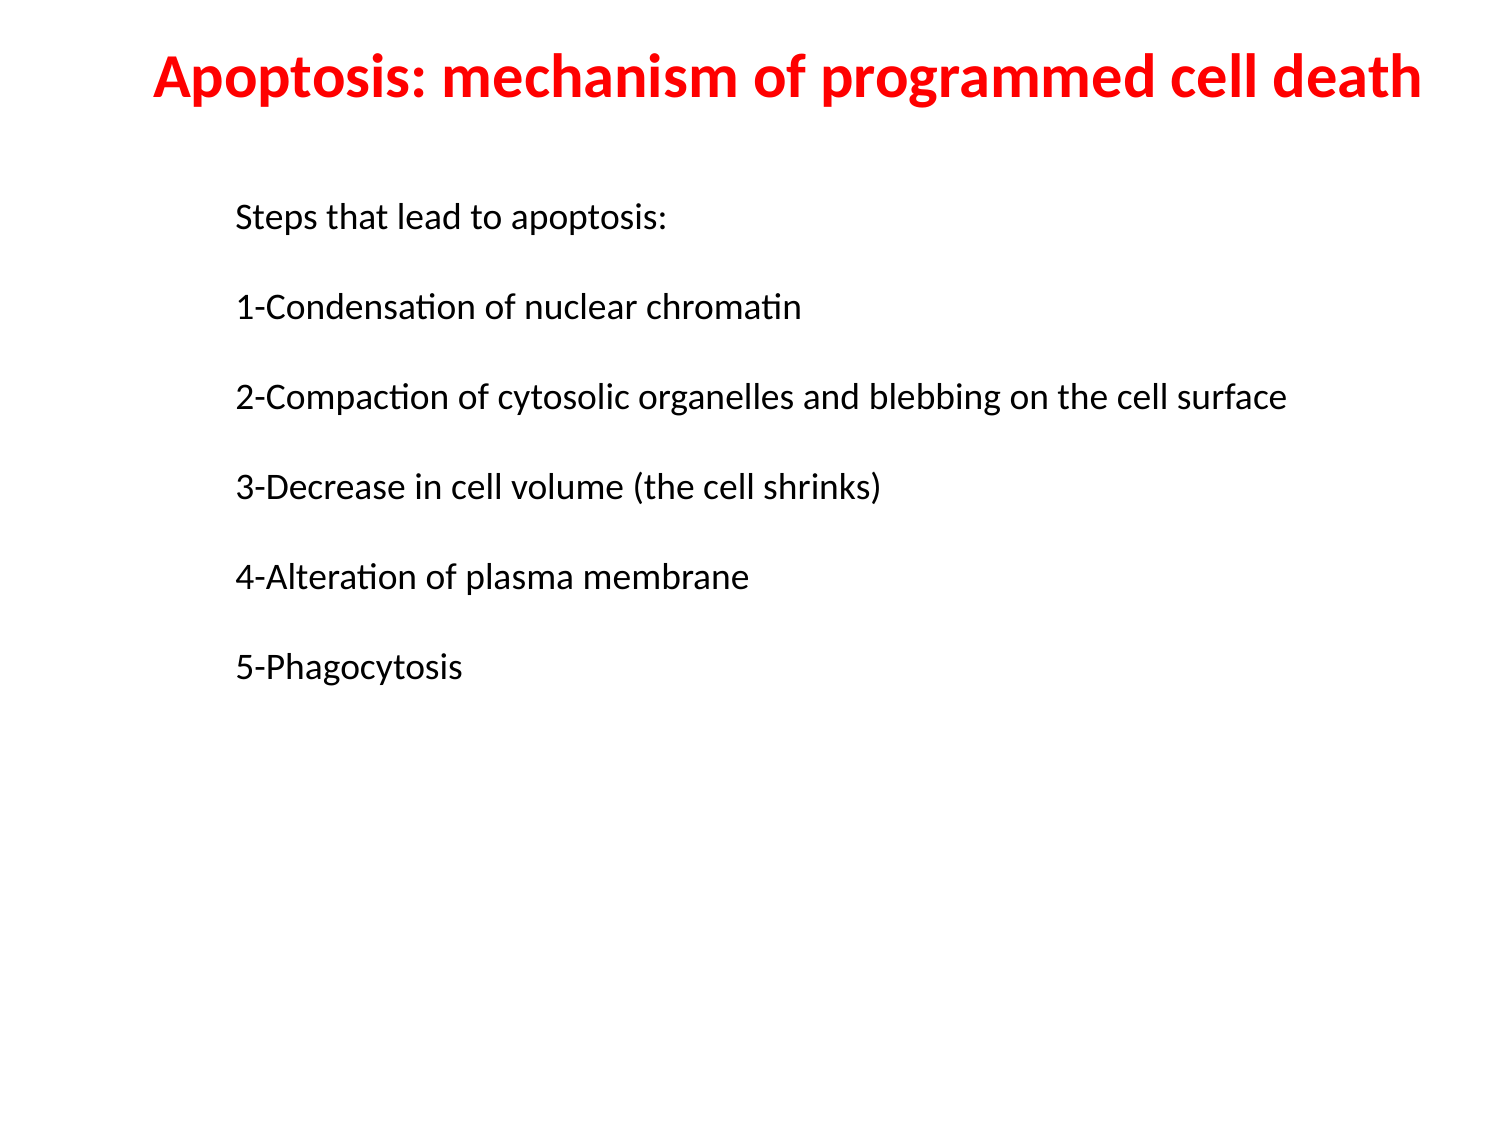

Apoptosis: mechanism of programmed cell death
Steps that lead to apoptosis:

1-Condensation of nuclear chromatin

2-Compaction of cytosolic organelles and blebbing on the cell surface

3-Decrease in cell volume (the cell shrinks)

4-Alteration of plasma membrane

5-Phagocytosis